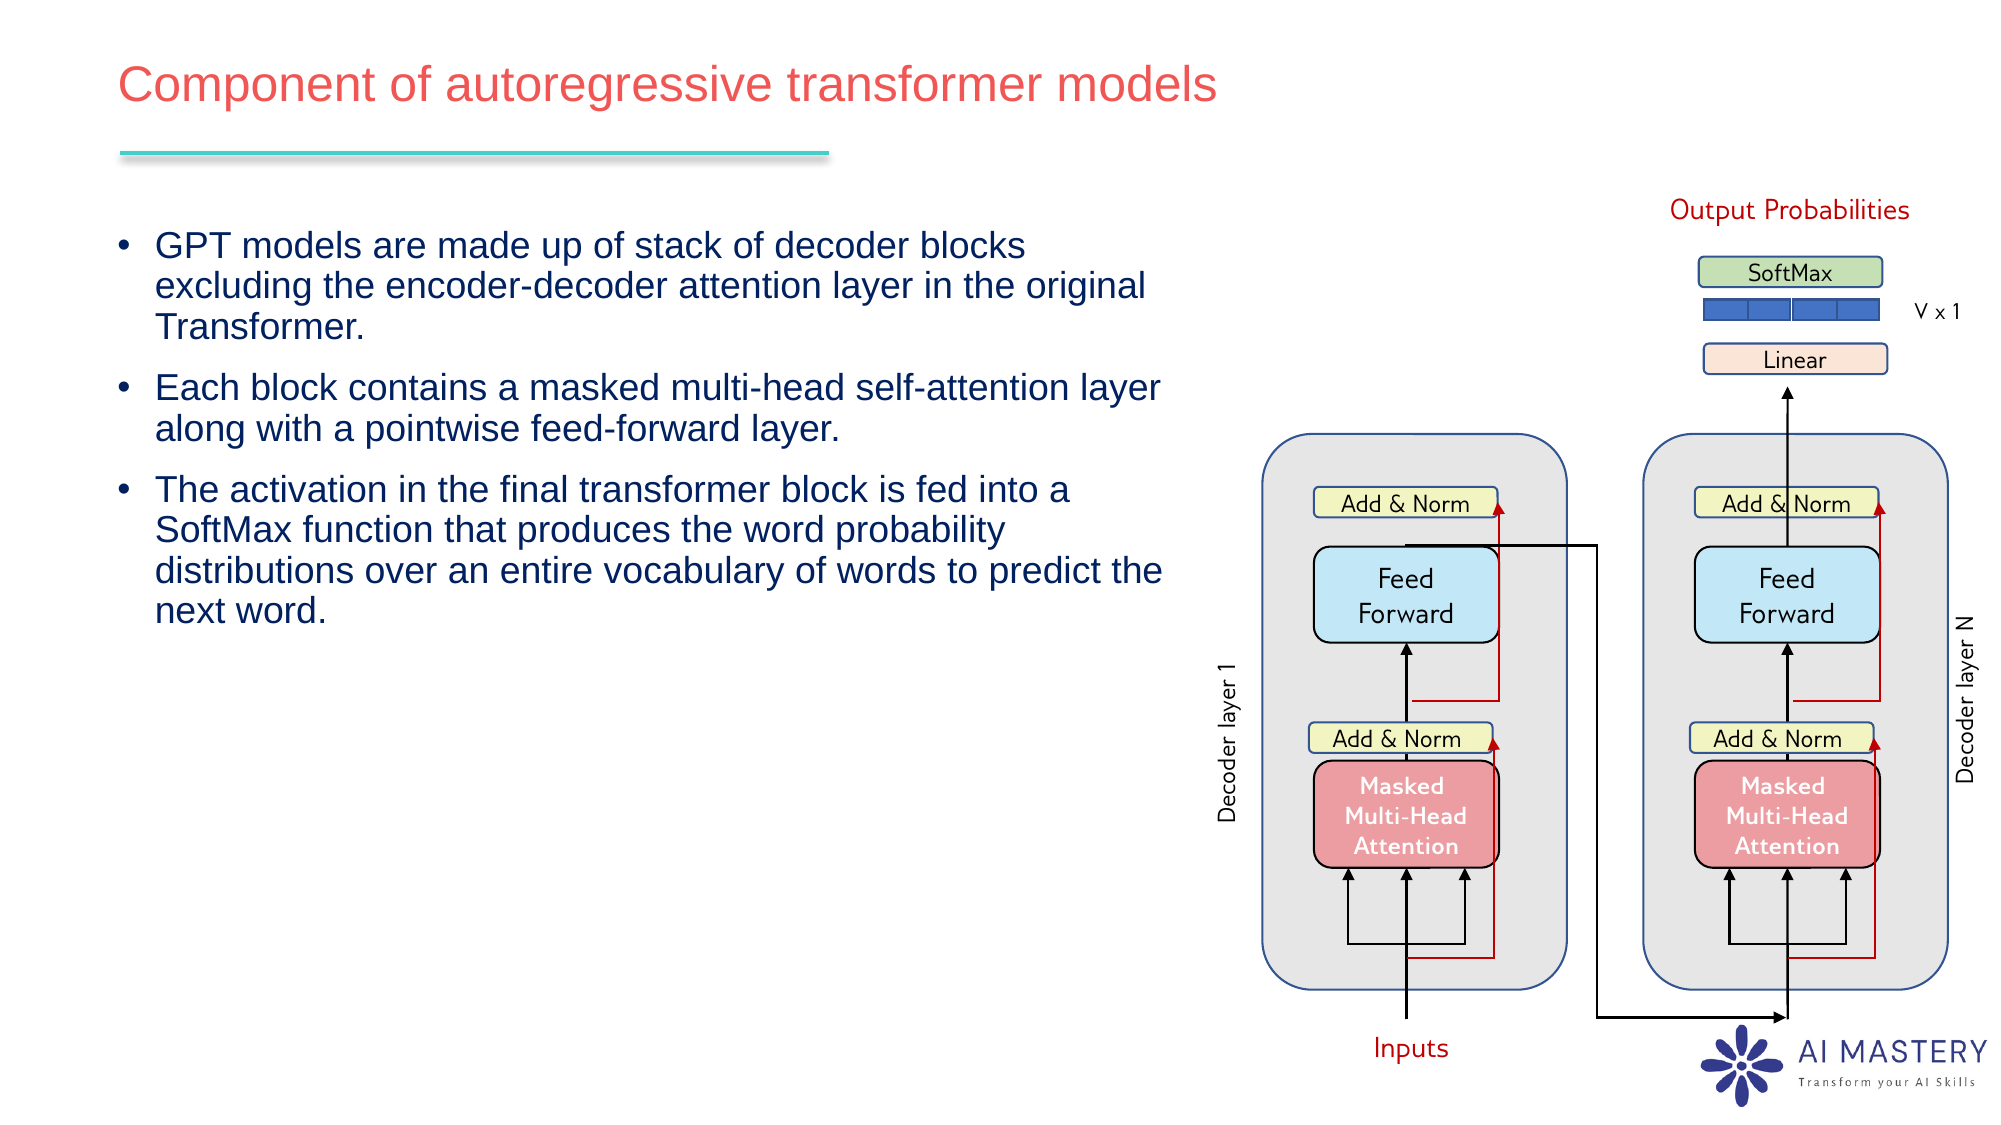

# Component of autoregressive transformer models
Output Probabilities
GPT models are made up of stack of decoder blocks excluding the encoder-decoder attention layer in the original Transformer.
Each block contains a masked multi-head self-attention layer along with a pointwise feed-forward layer.
The activation in the final transformer block is fed into a SoftMax function that produces the word probability distributions over an entire vocabulary of words to predict the next word.

SoftMax
V x 1
Linear

Add & Norm
Add & Norm
Feed
Forward
Feed
Forward
Decoder layer N
Decoder layer 1
Add & Norm
Add & Norm
Masked
Multi-Head
Attention
Masked
Multi-Head
Attention

Inputs